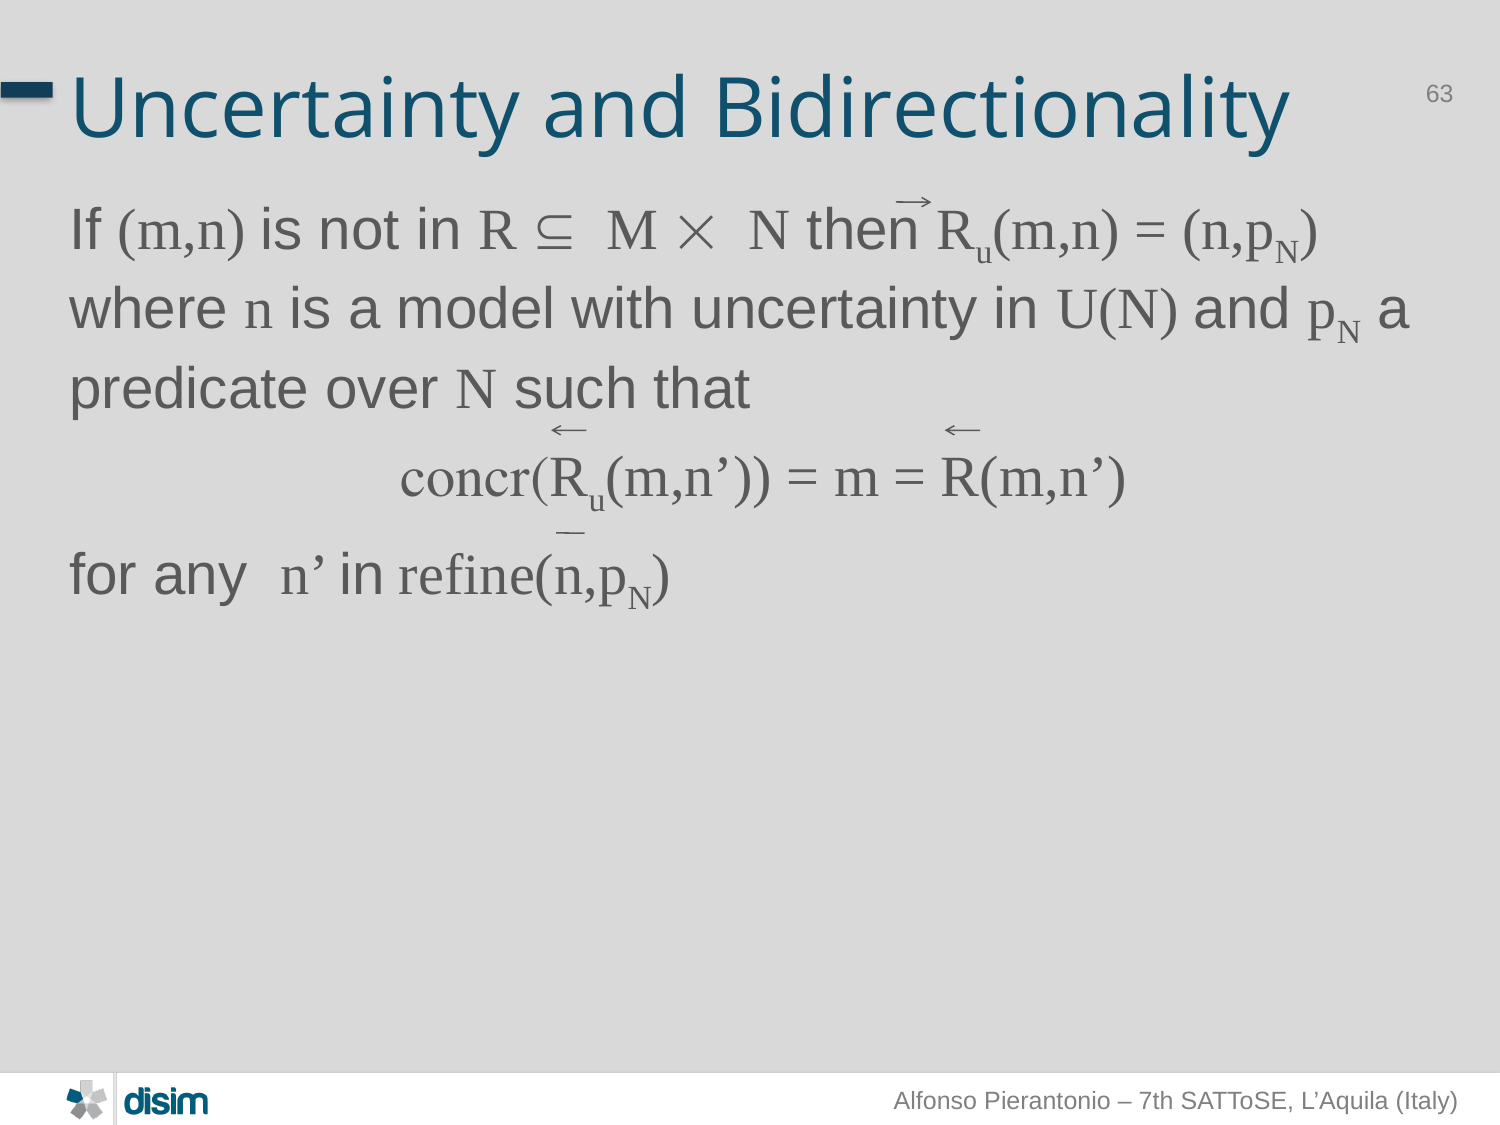

# Uncertainty and Bidirectionality
If (m,n) is not in R ⊆ M × N then Ru(m,n) = (n,pN) where n is a model with uncertainty in U(N) and pN a predicate over N such that
concr(Ru(m,n’)) = m = R(m,n’)
for any  n’ in refine(n,pN)